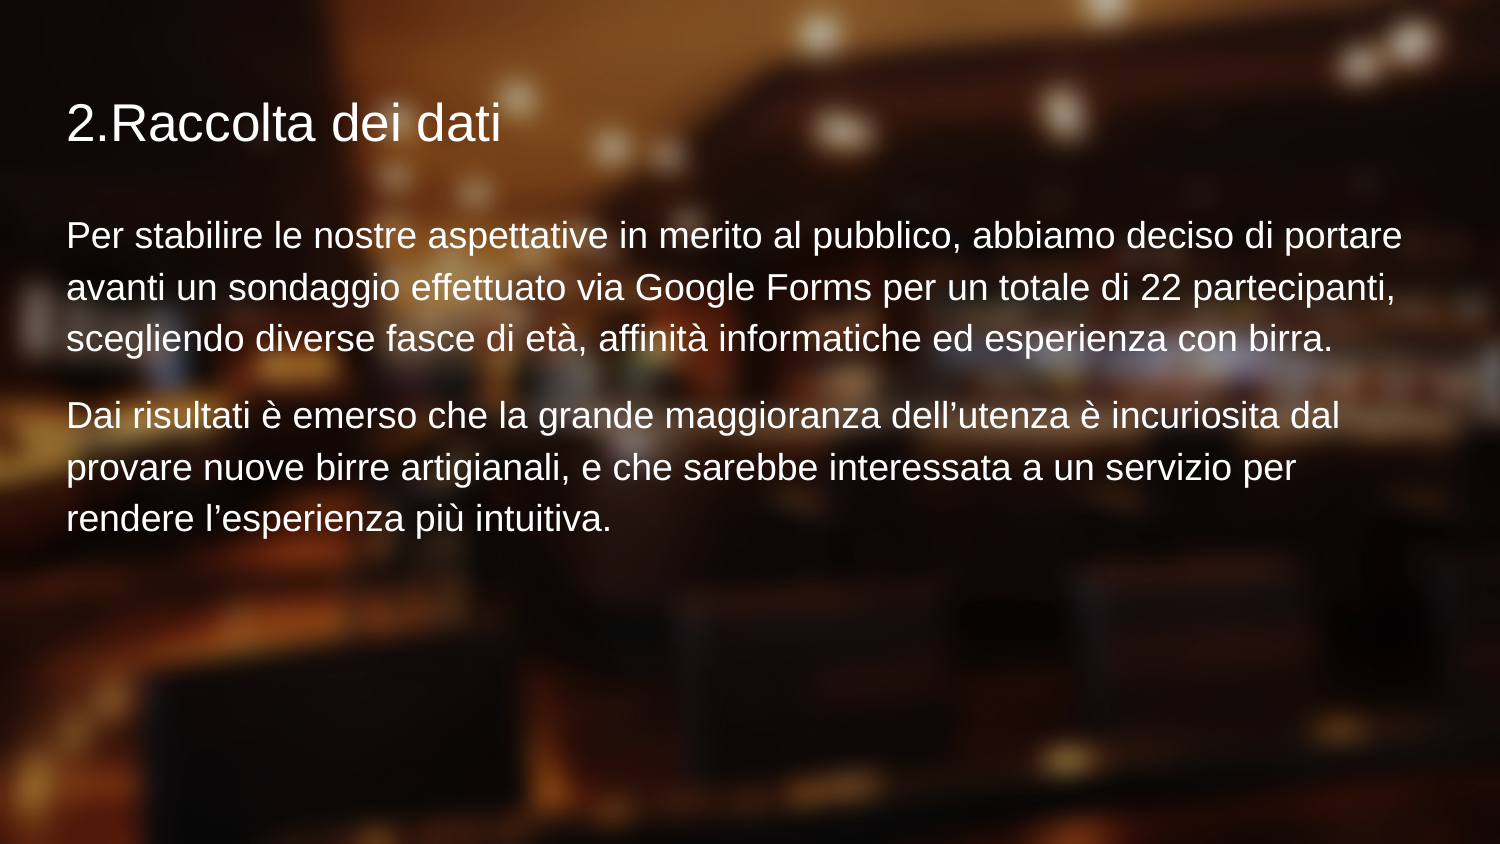

# 2.Raccolta dei dati
Per stabilire le nostre aspettative in merito al pubblico, abbiamo deciso di portare avanti un sondaggio effettuato via Google Forms per un totale di 22 partecipanti, scegliendo diverse fasce di età, affinità informatiche ed esperienza con birra.
Dai risultati è emerso che la grande maggioranza dell’utenza è incuriosita dal provare nuove birre artigianali, e che sarebbe interessata a un servizio per rendere l’esperienza più intuitiva.